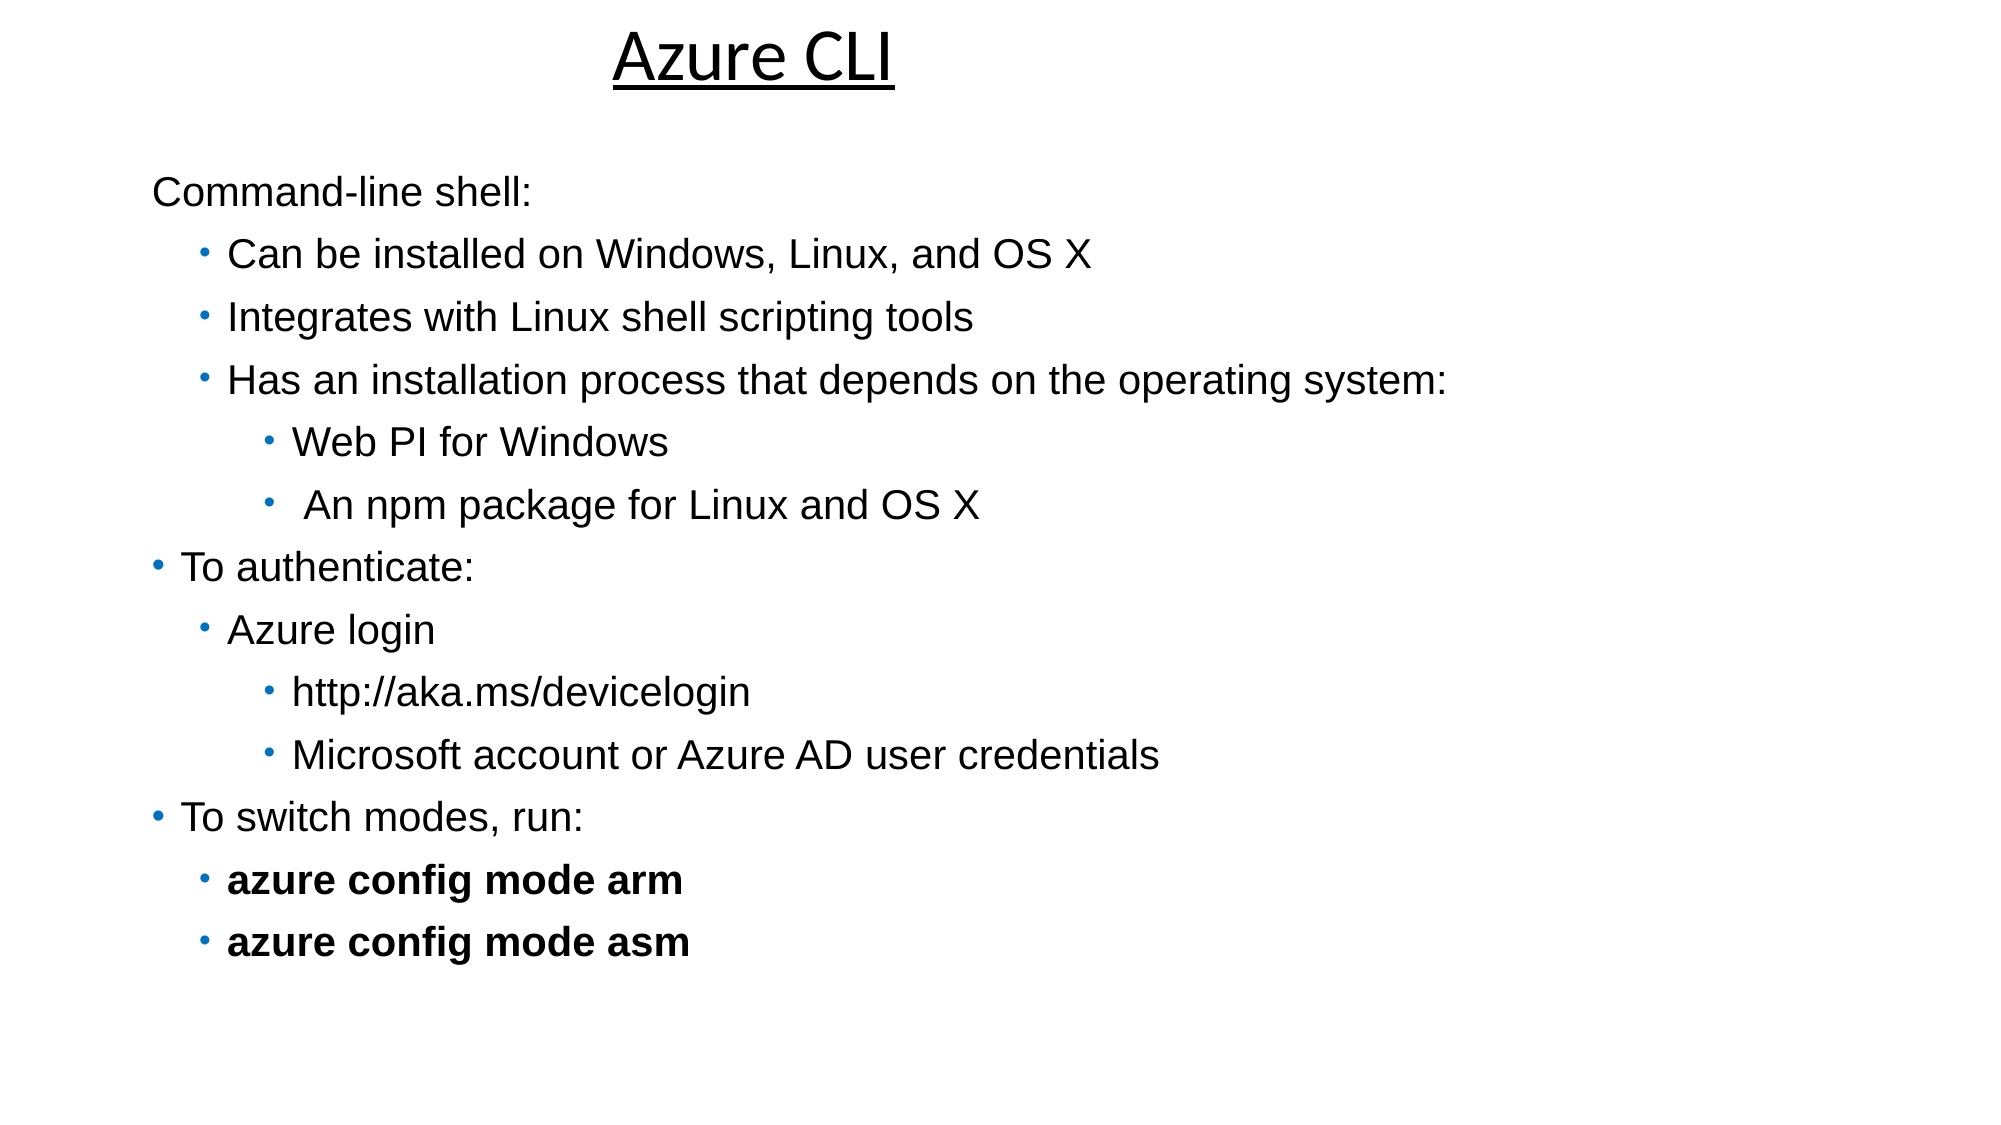

# Azure CLI
Command-line shell:
Can be installed on Windows, Linux, and OS X
Integrates with Linux shell scripting tools
Has an installation process that depends on the operating system:
Web PI for Windows
 An npm package for Linux and OS X
To authenticate:
Azure login
http://aka.ms/devicelogin
Microsoft account or Azure AD user credentials
To switch modes, run:
azure config mode arm
azure config mode asm